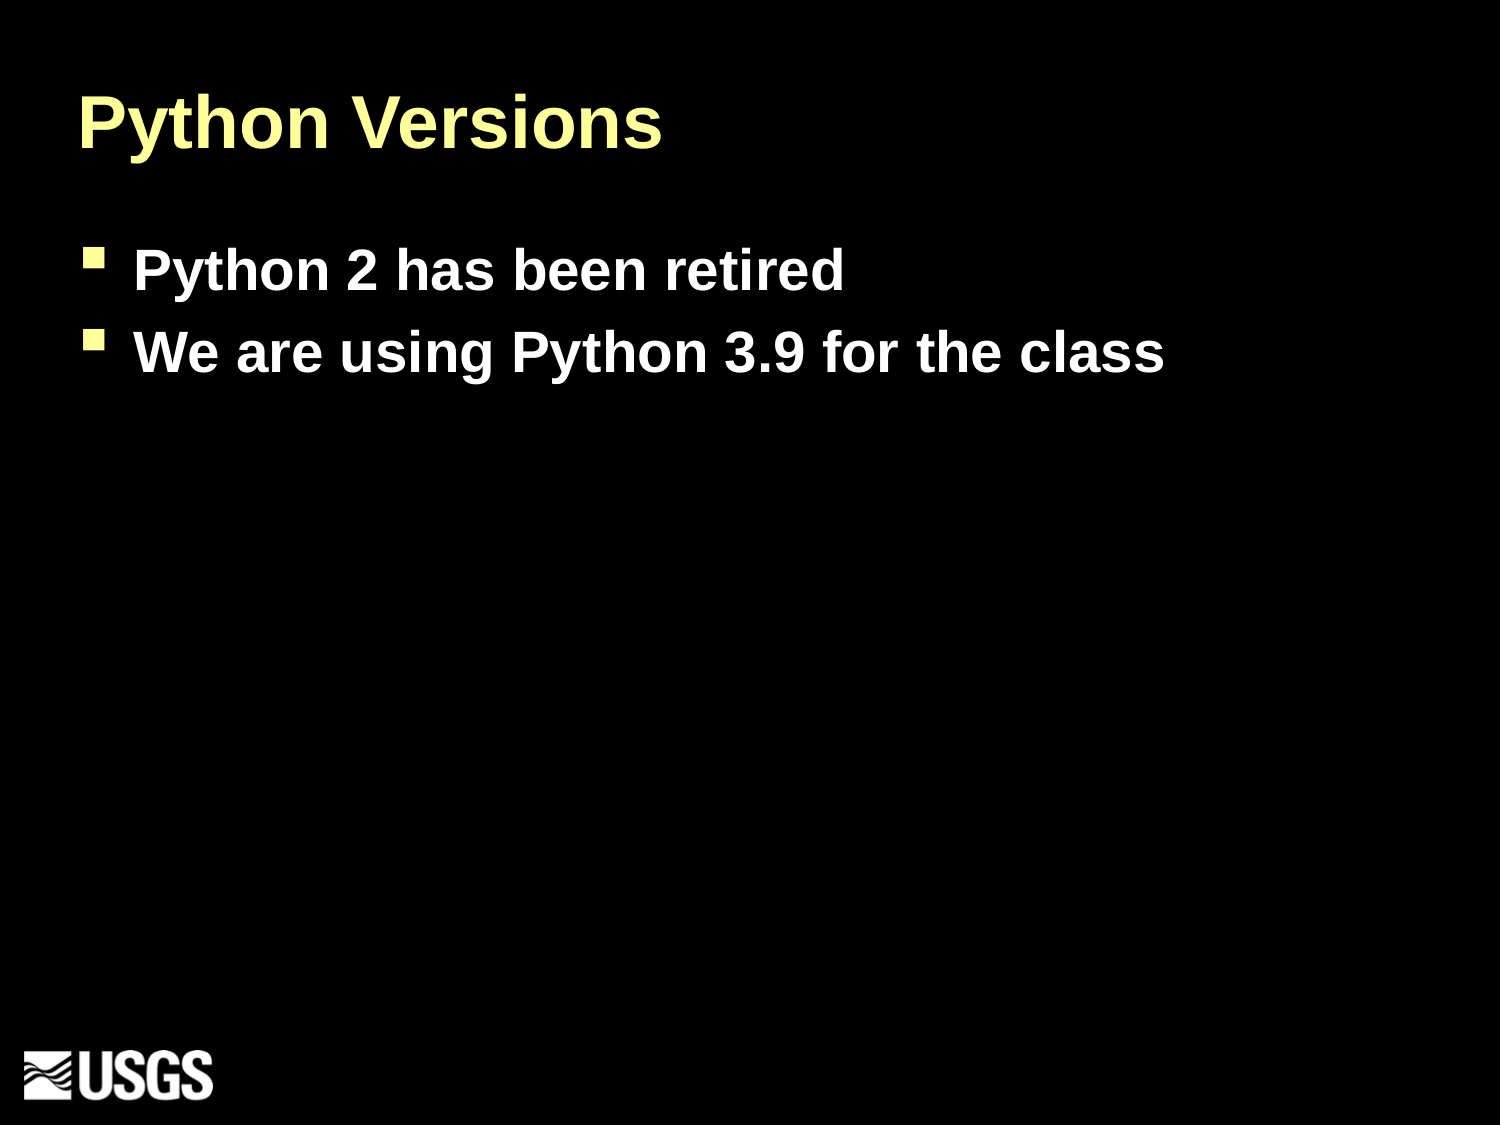

# Python Versions
Python 2 has been retired
We are using Python 3.9 for the class